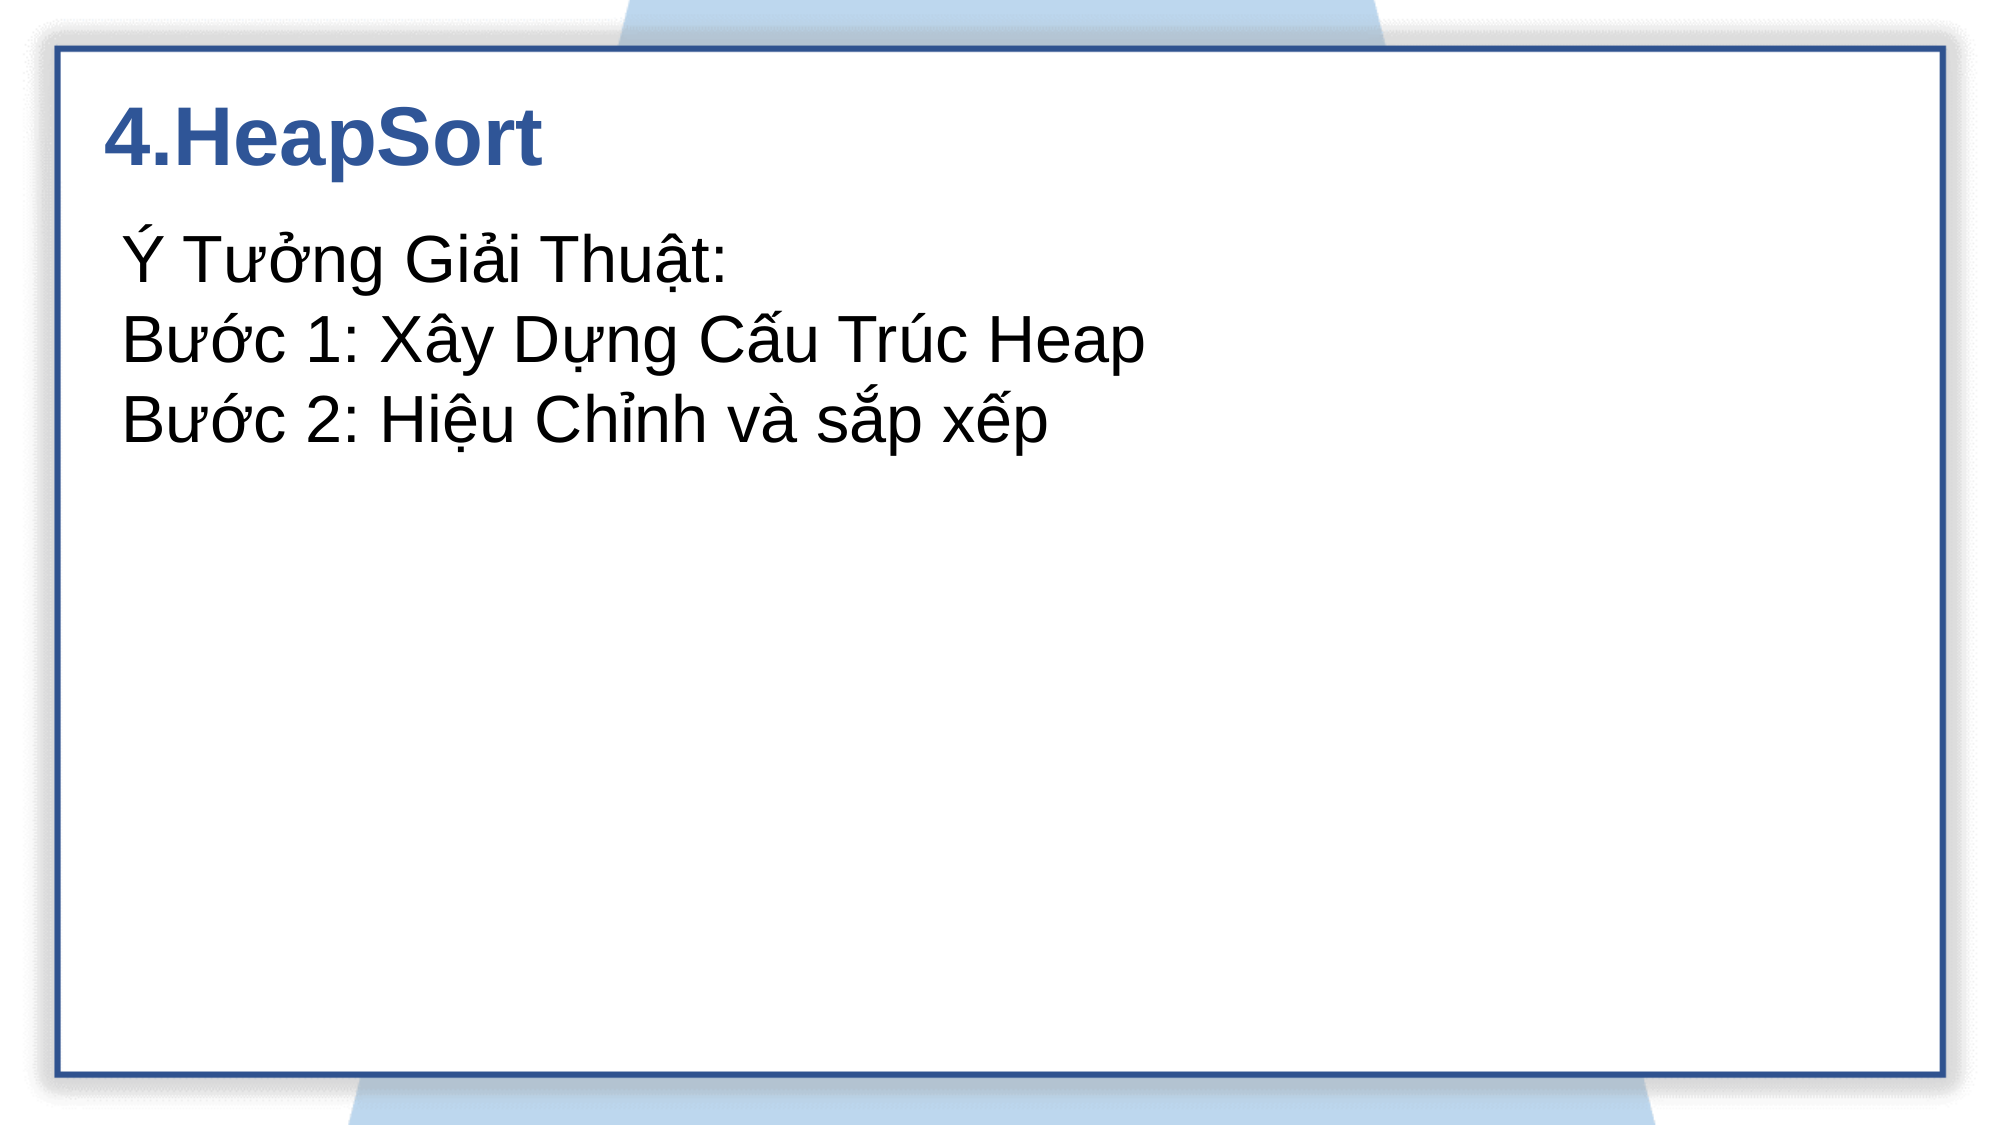

4.HeapSort
Ý Tưởng Giải Thuật:
Bước 1: Xây Dựng Cấu Trúc Heap
Bước 2: Hiệu Chỉnh và sắp xếp